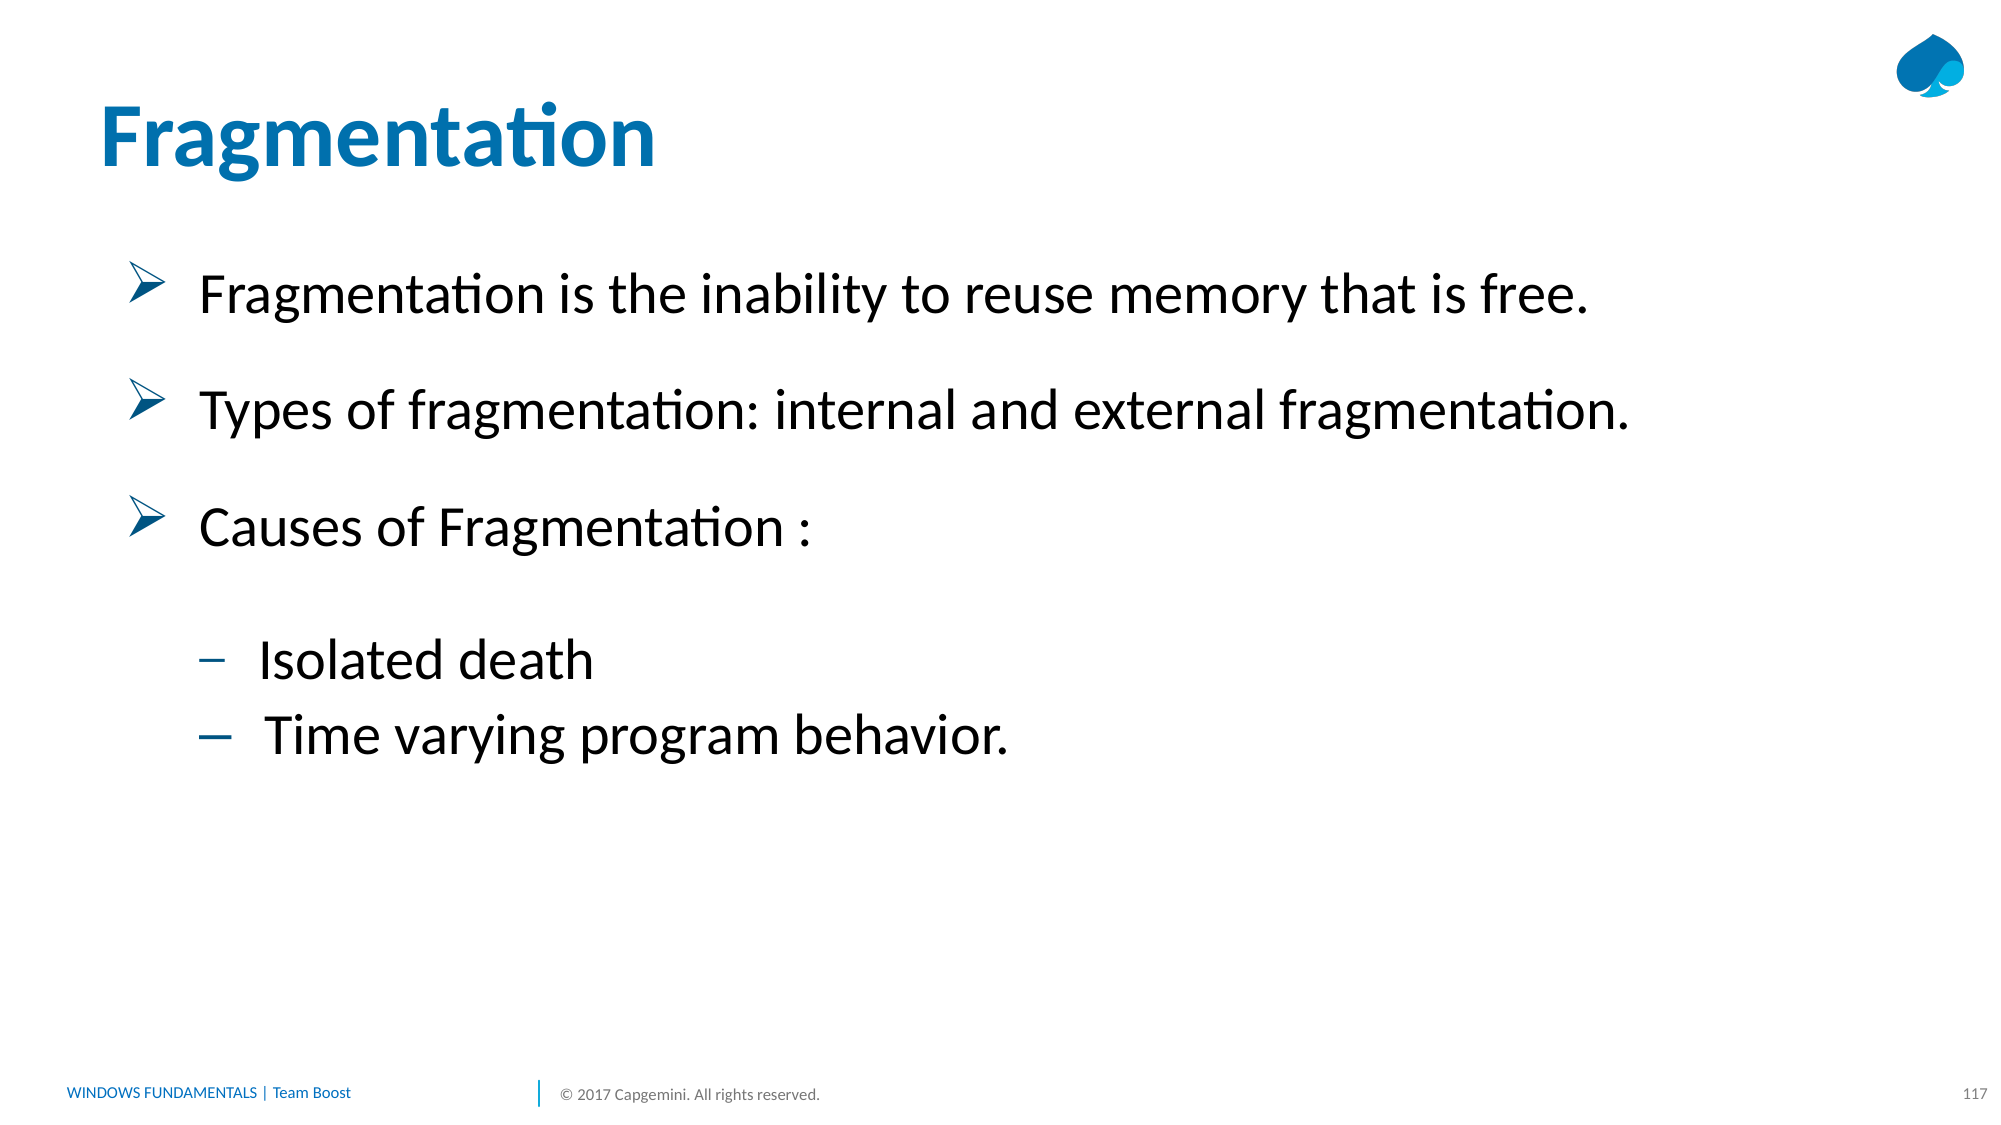

# Fragmentation
Fragmentation is the inability to reuse memory that is free.

Types of fragmentation: internal and external fragmentation.

Causes of Fragmentation :

  Isolated death
  Time varying program behavior.